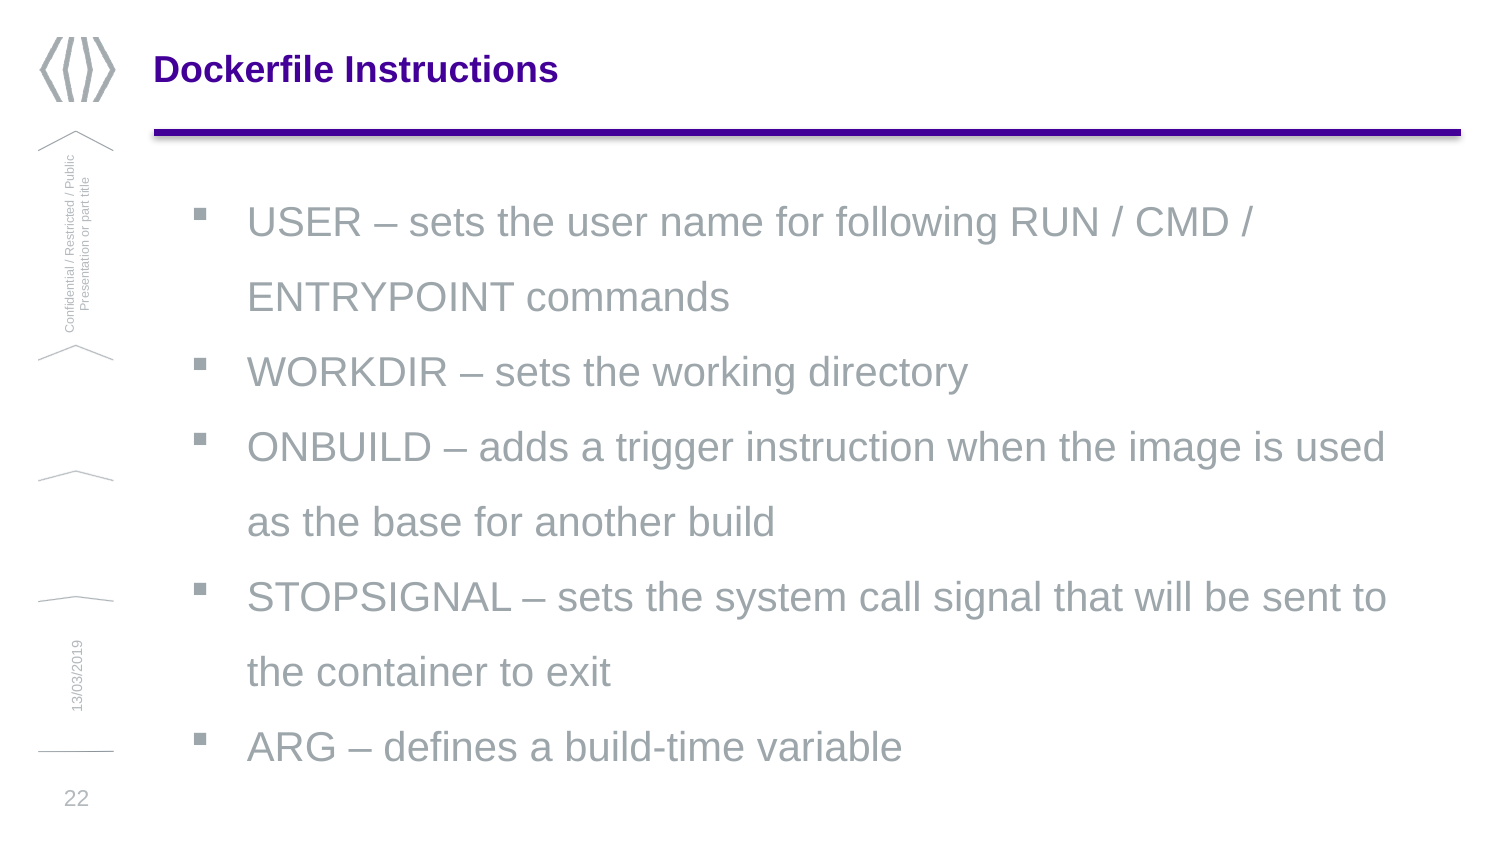

# Dockerfile Instructions
USER – sets the user name for following RUN / CMD / ENTRYPOINT commands
WORKDIR – sets the working directory
ONBUILD – adds a trigger instruction when the image is used as the base for another build
STOPSIGNAL – sets the system call signal that will be sent to the container to exit
ARG – defines a build-time variable
Confidential / Restricted / Public
Presentation or part title
13/03/2019
22